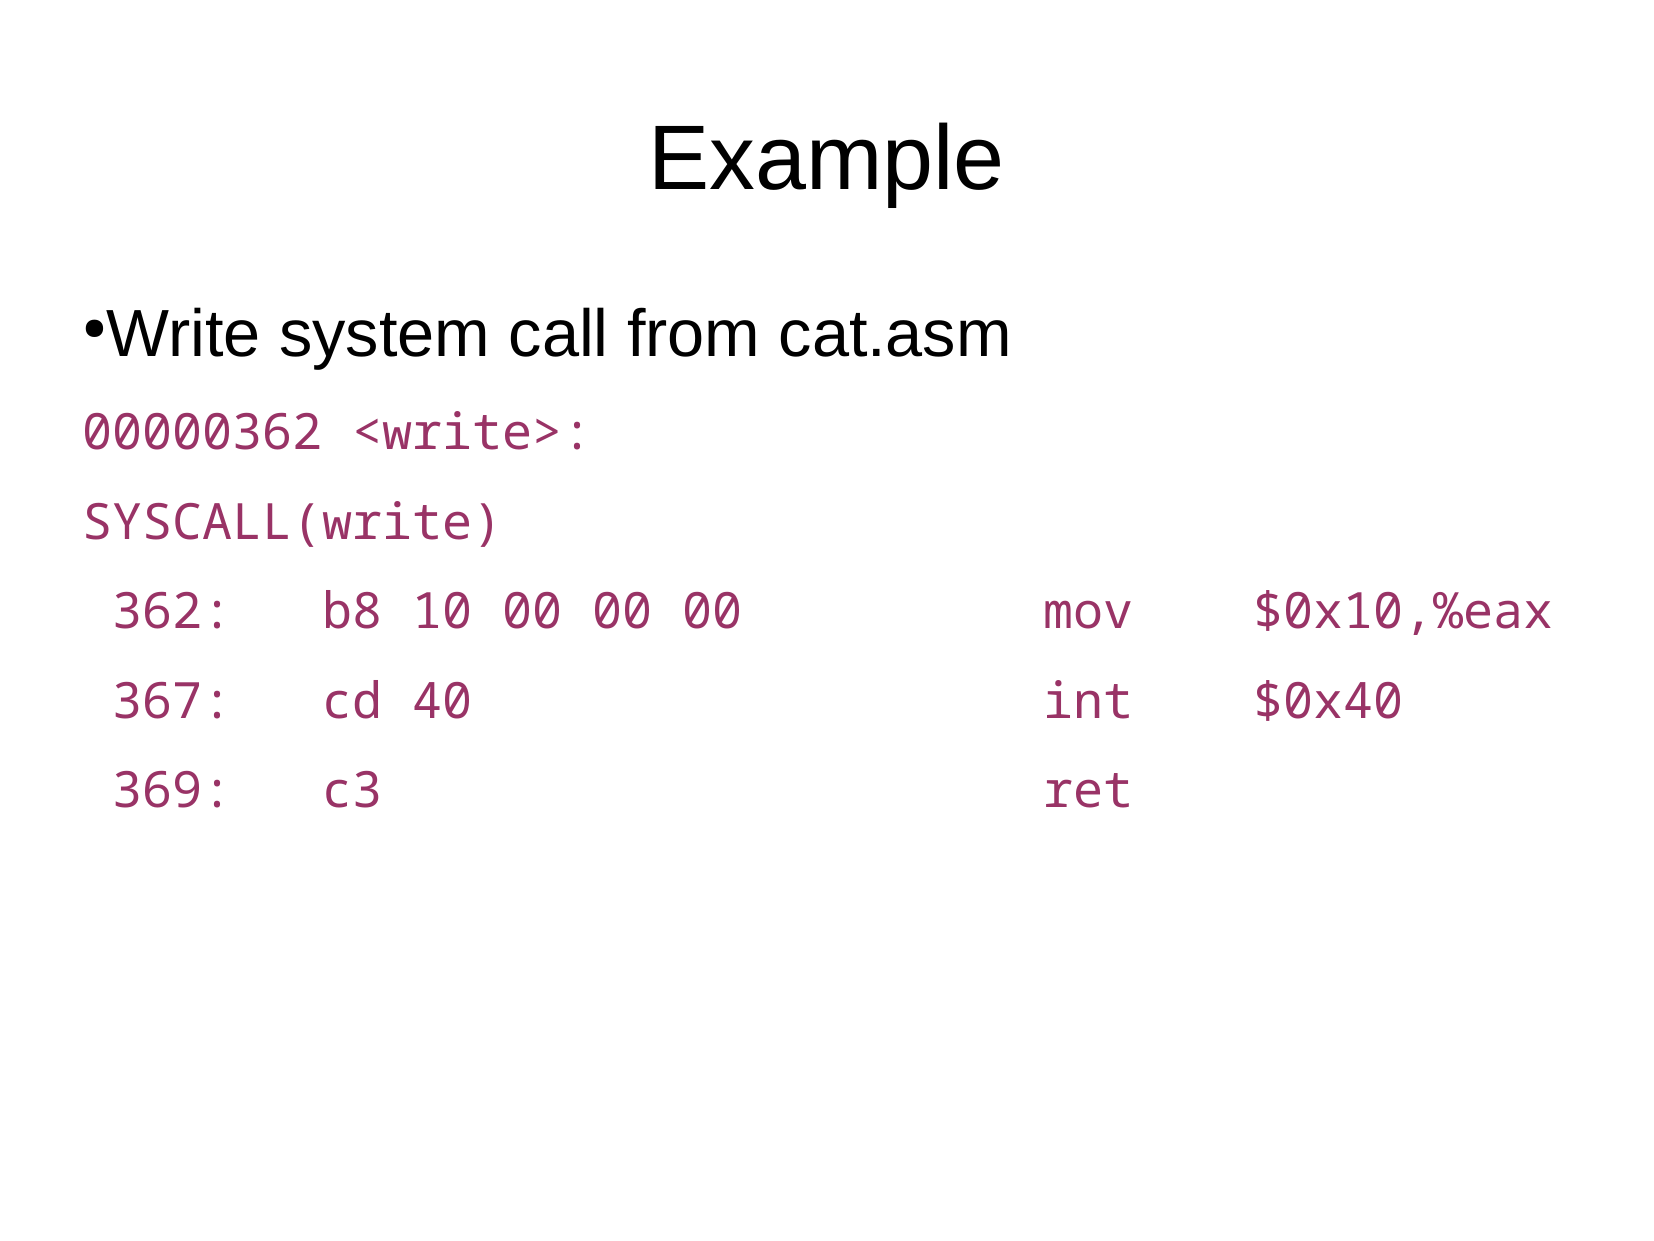

Example
Write system call from cat.asm
00000362 <write>:
SYSCALL(write)
 362:   b8 10 00 00 00          mov    $0x10,%eax
 367:   cd 40                   int    $0x40
 369:   c3                      ret